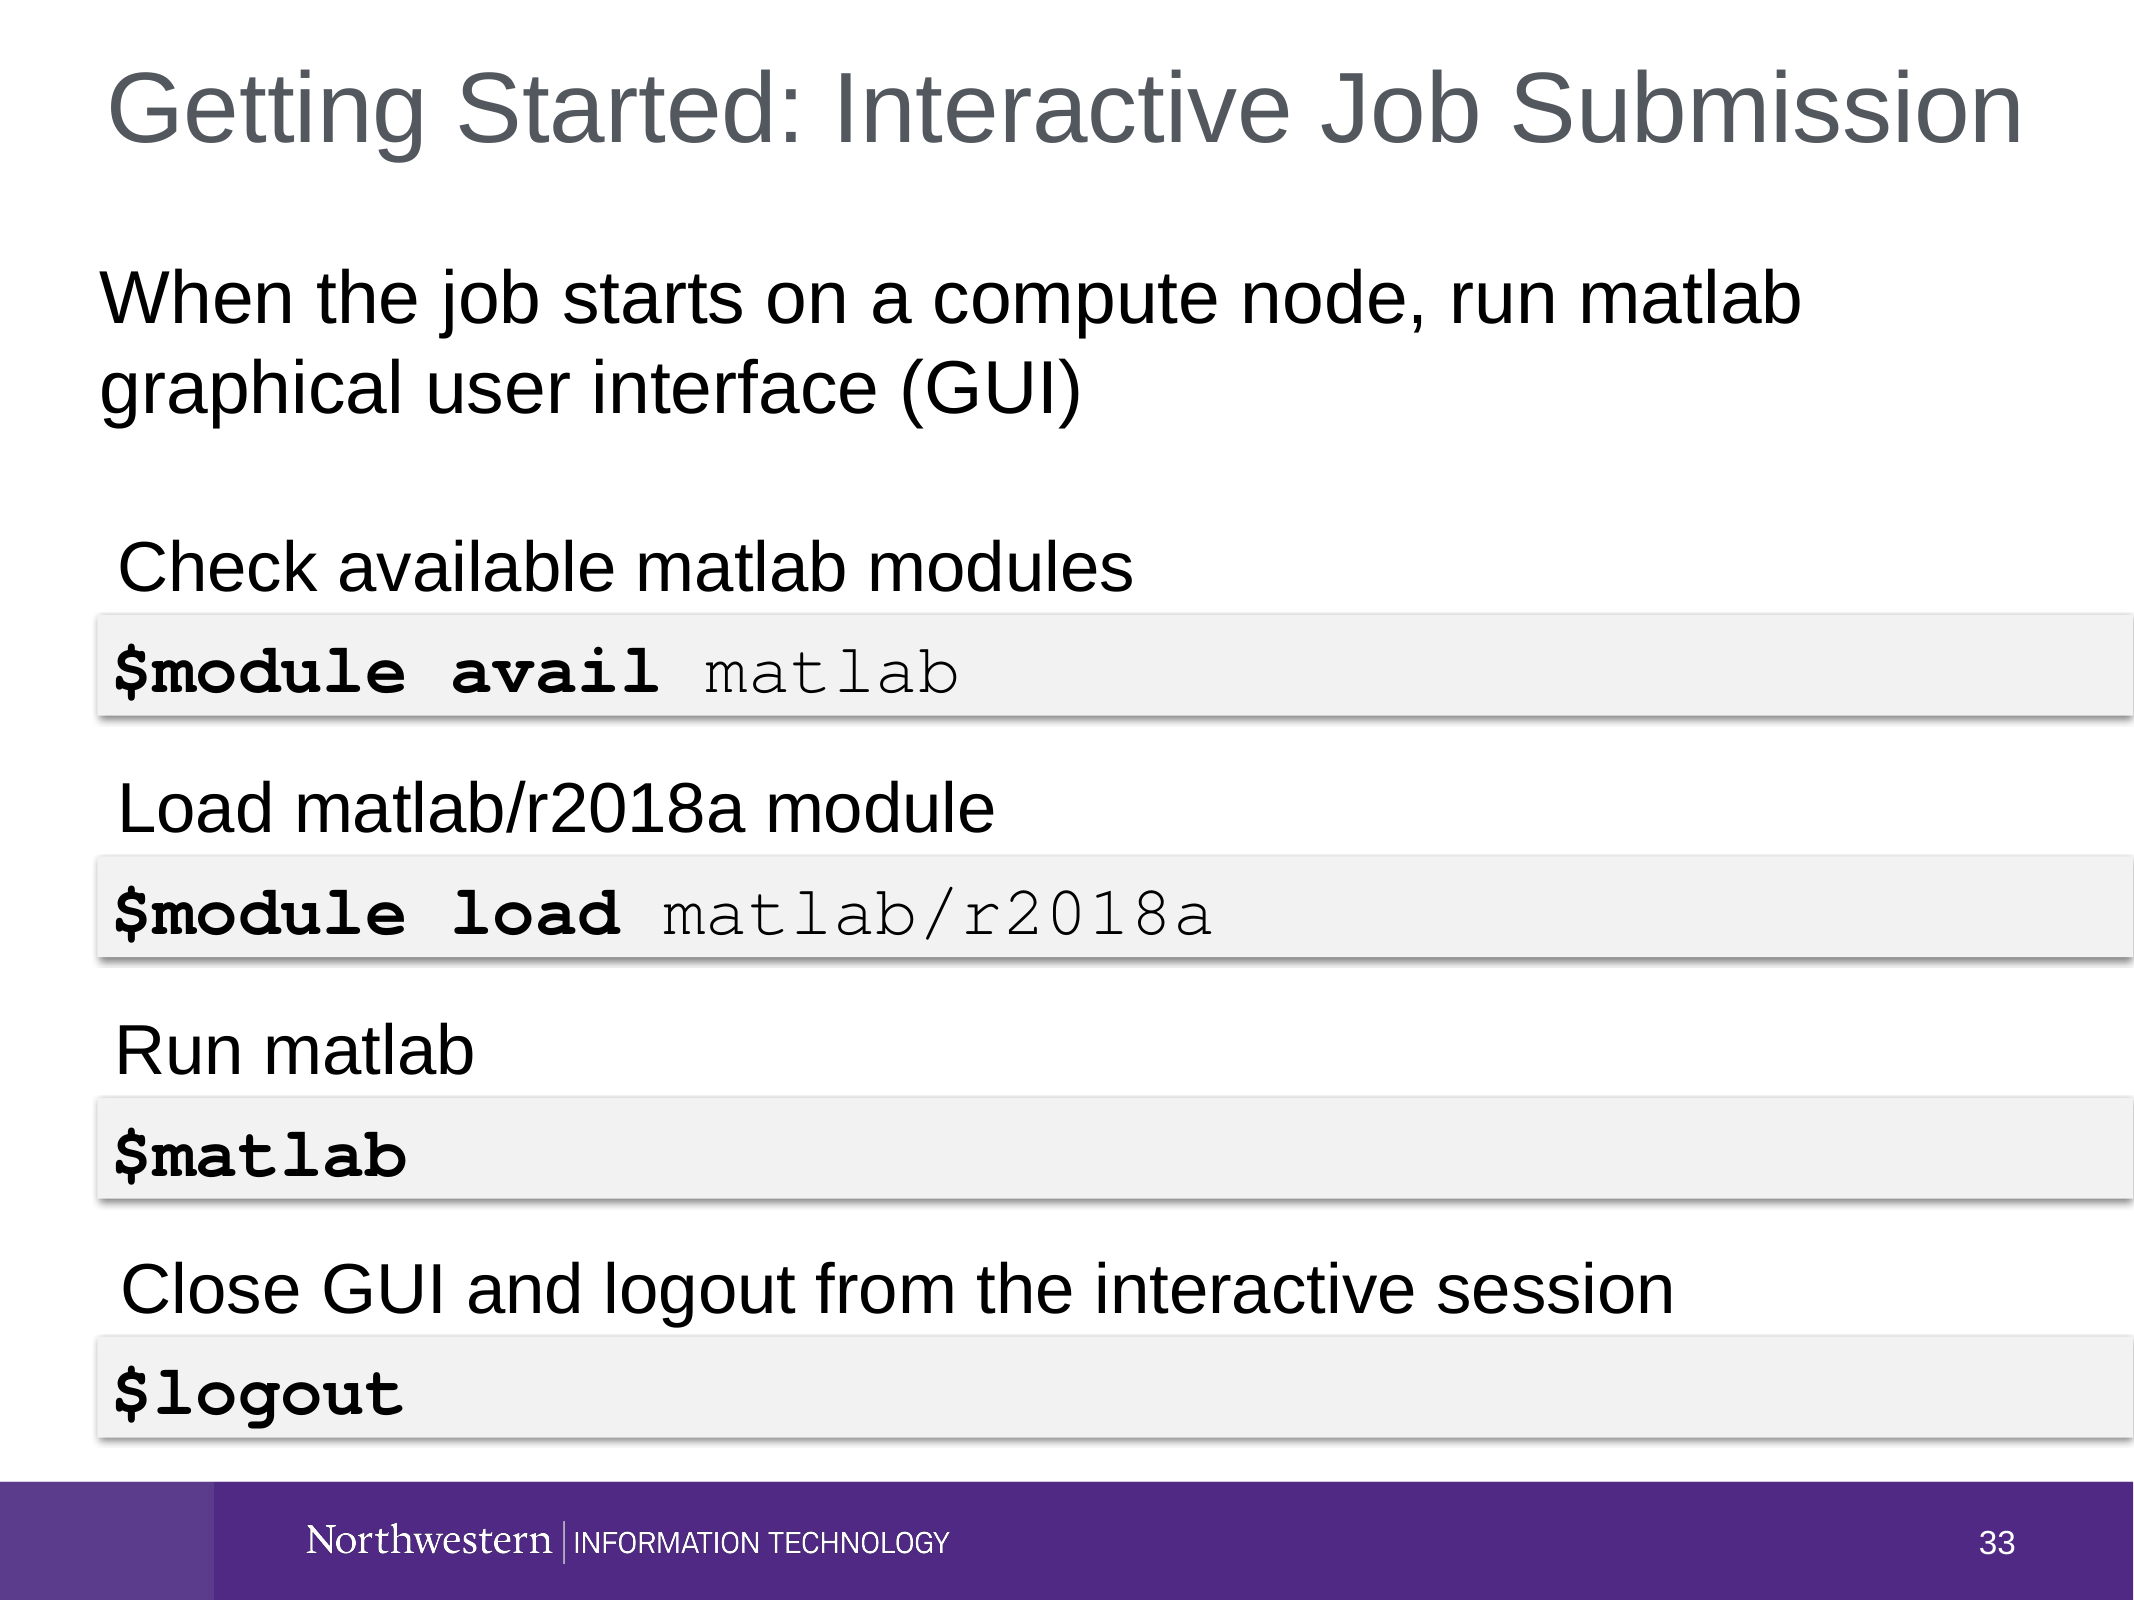

Getting Started: Interactive Job Submission
When the job starts on a compute node, run matlab graphical user interface (GUI)
Check available matlab modules
 $module avail matlab

Load matlab/r2018a module
 $module load matlab/r2018a

Run matlab
 $matlab

Close GUI and logout from the interactive session
 $logout

33